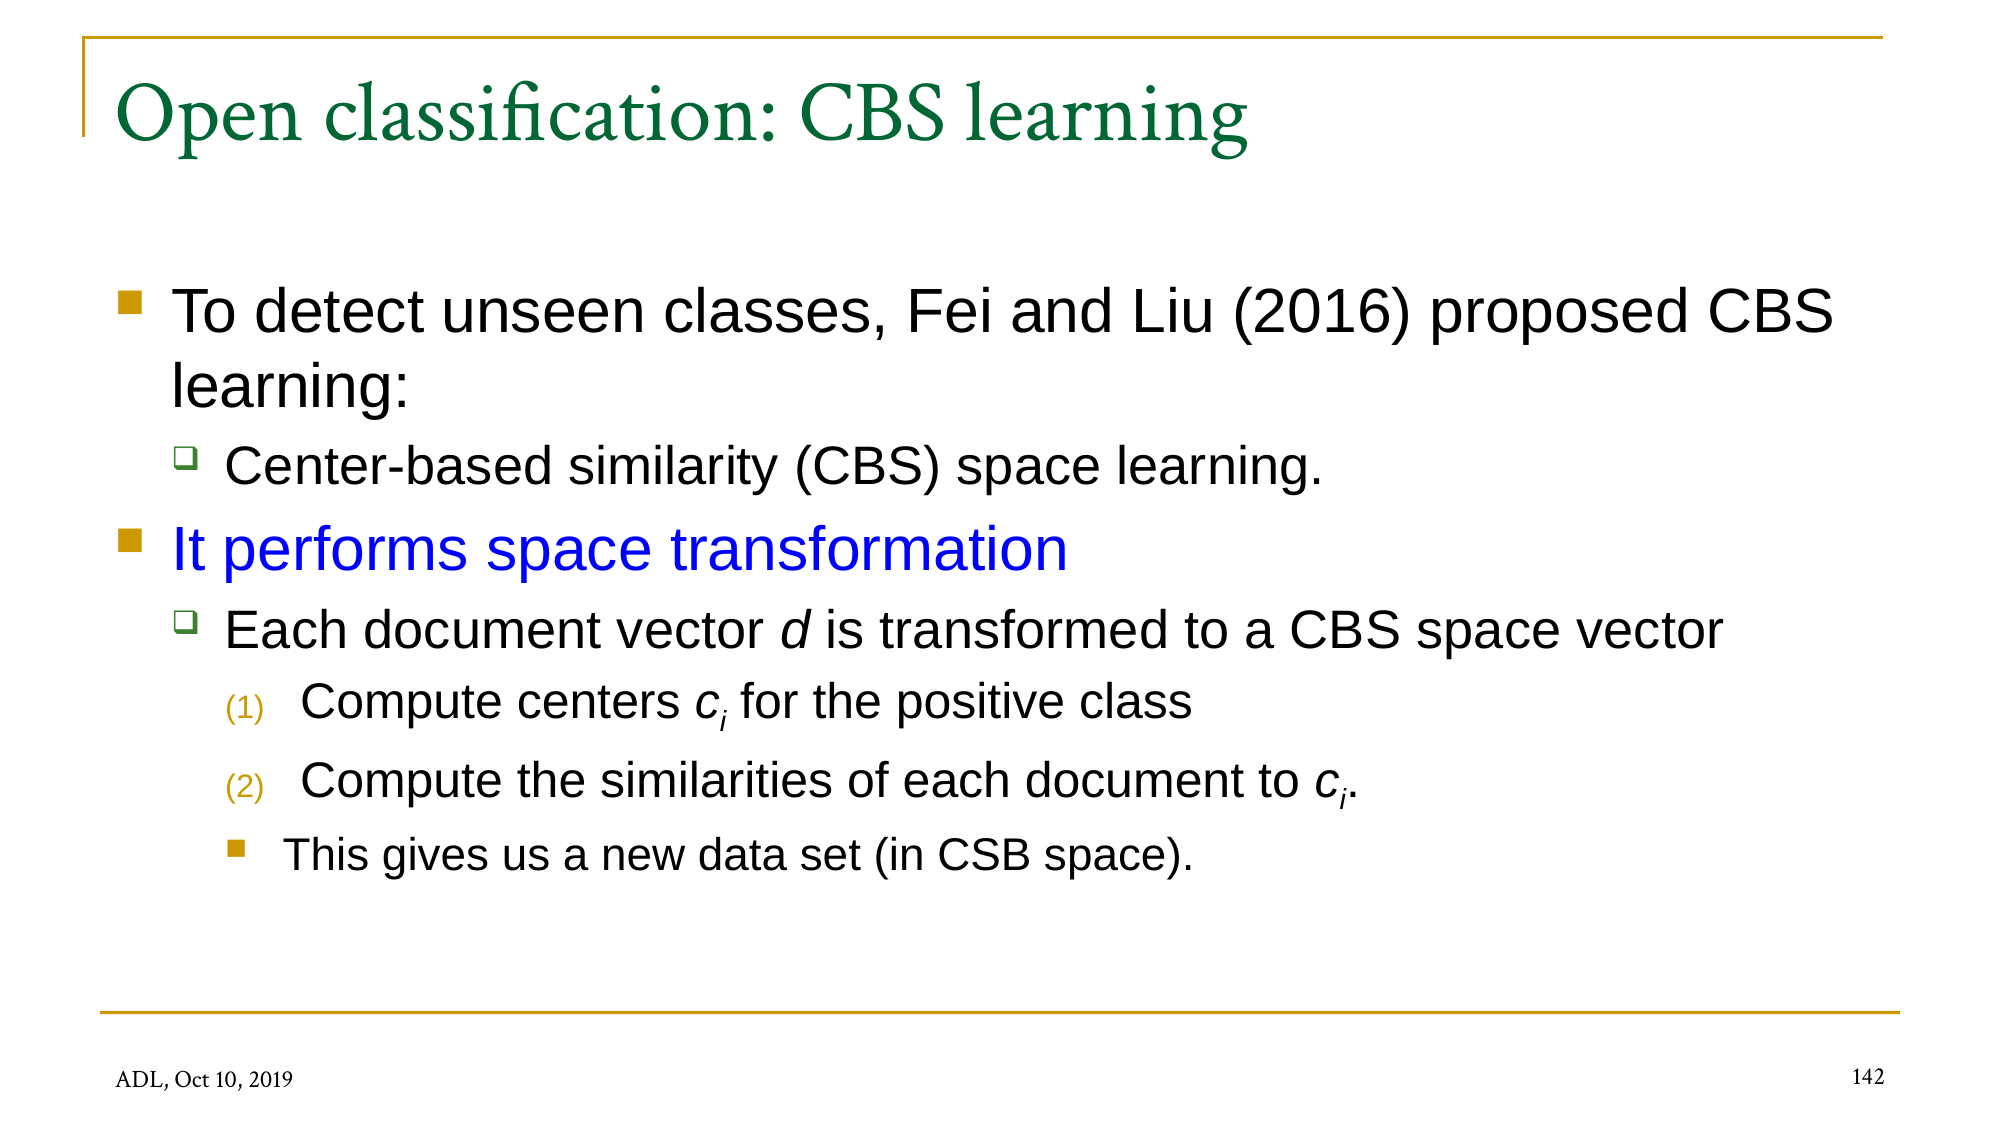

# Open classification: CBS learning
To detect unseen classes, Fei and Liu (2016) proposed CBS learning:
Center-based similarity (CBS) space learning.
It performs space transformation
Each document vector d is transformed to a CBS space vector
Compute centers ci for the positive class
Compute the similarities of each document to ci.
This gives us a new data set (in CSB space).
142
ADL, Oct 10, 2019